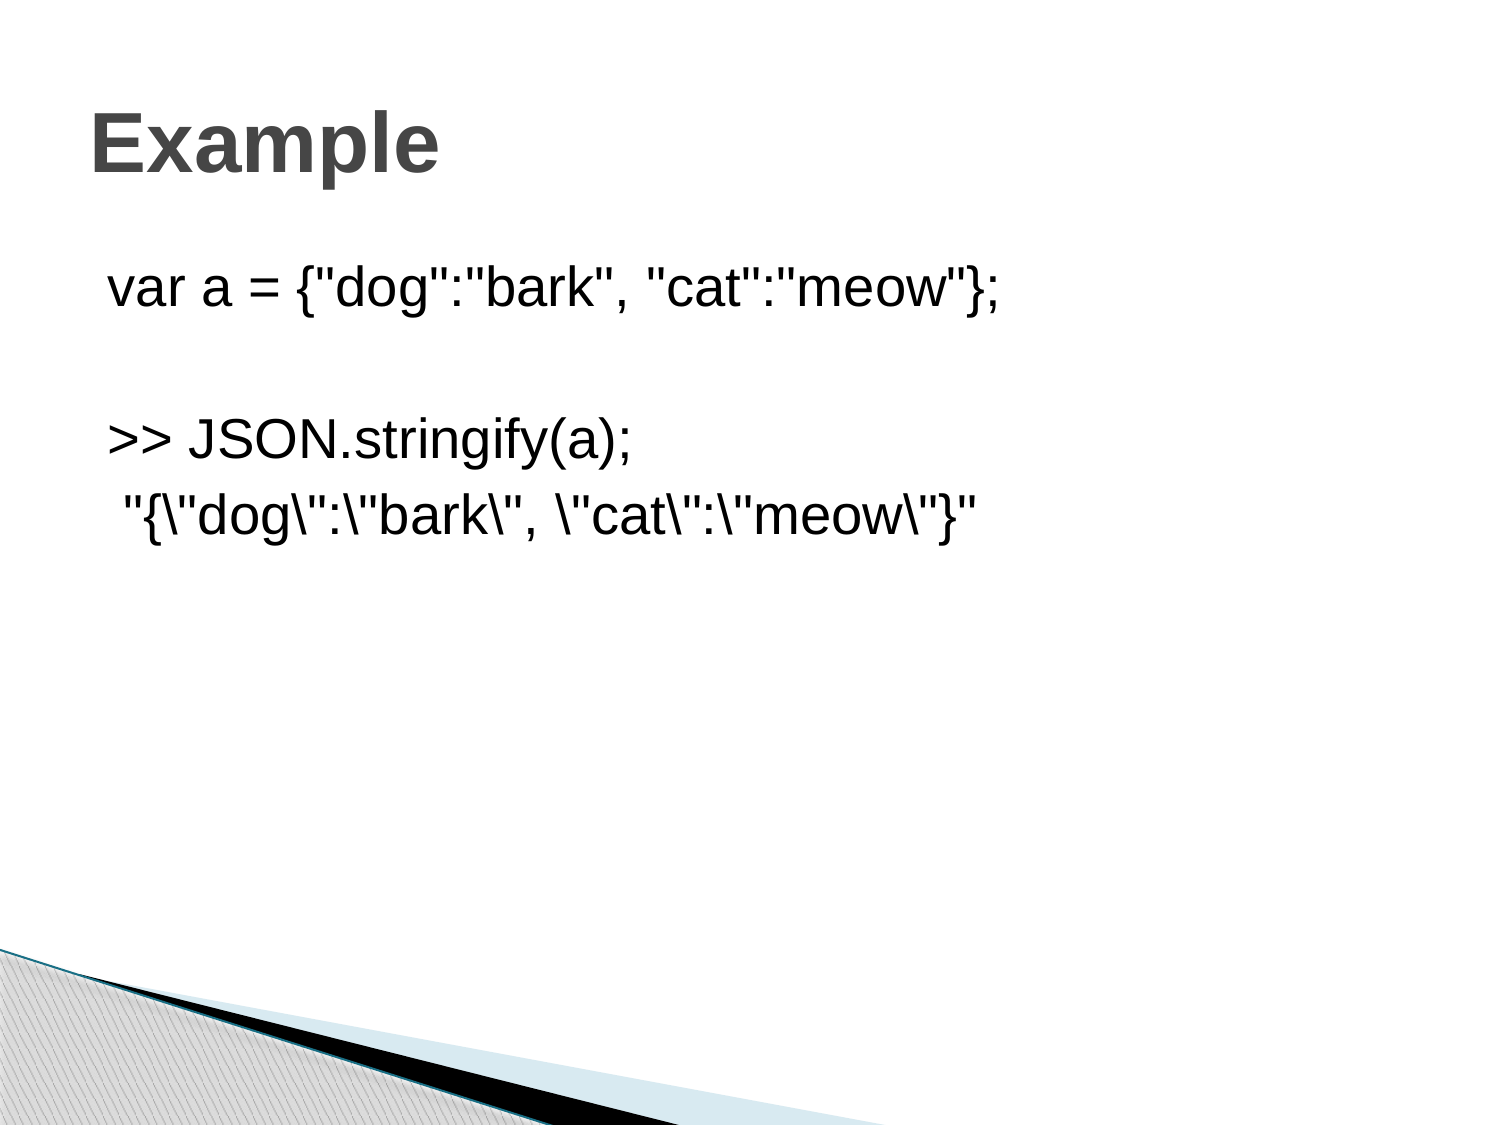

# Example
var a = {"dog":"bark", "cat":"meow"};

>> JSON.stringify(a);
 "{\"dog\":\"bark\", \"cat\":\"meow\"}"